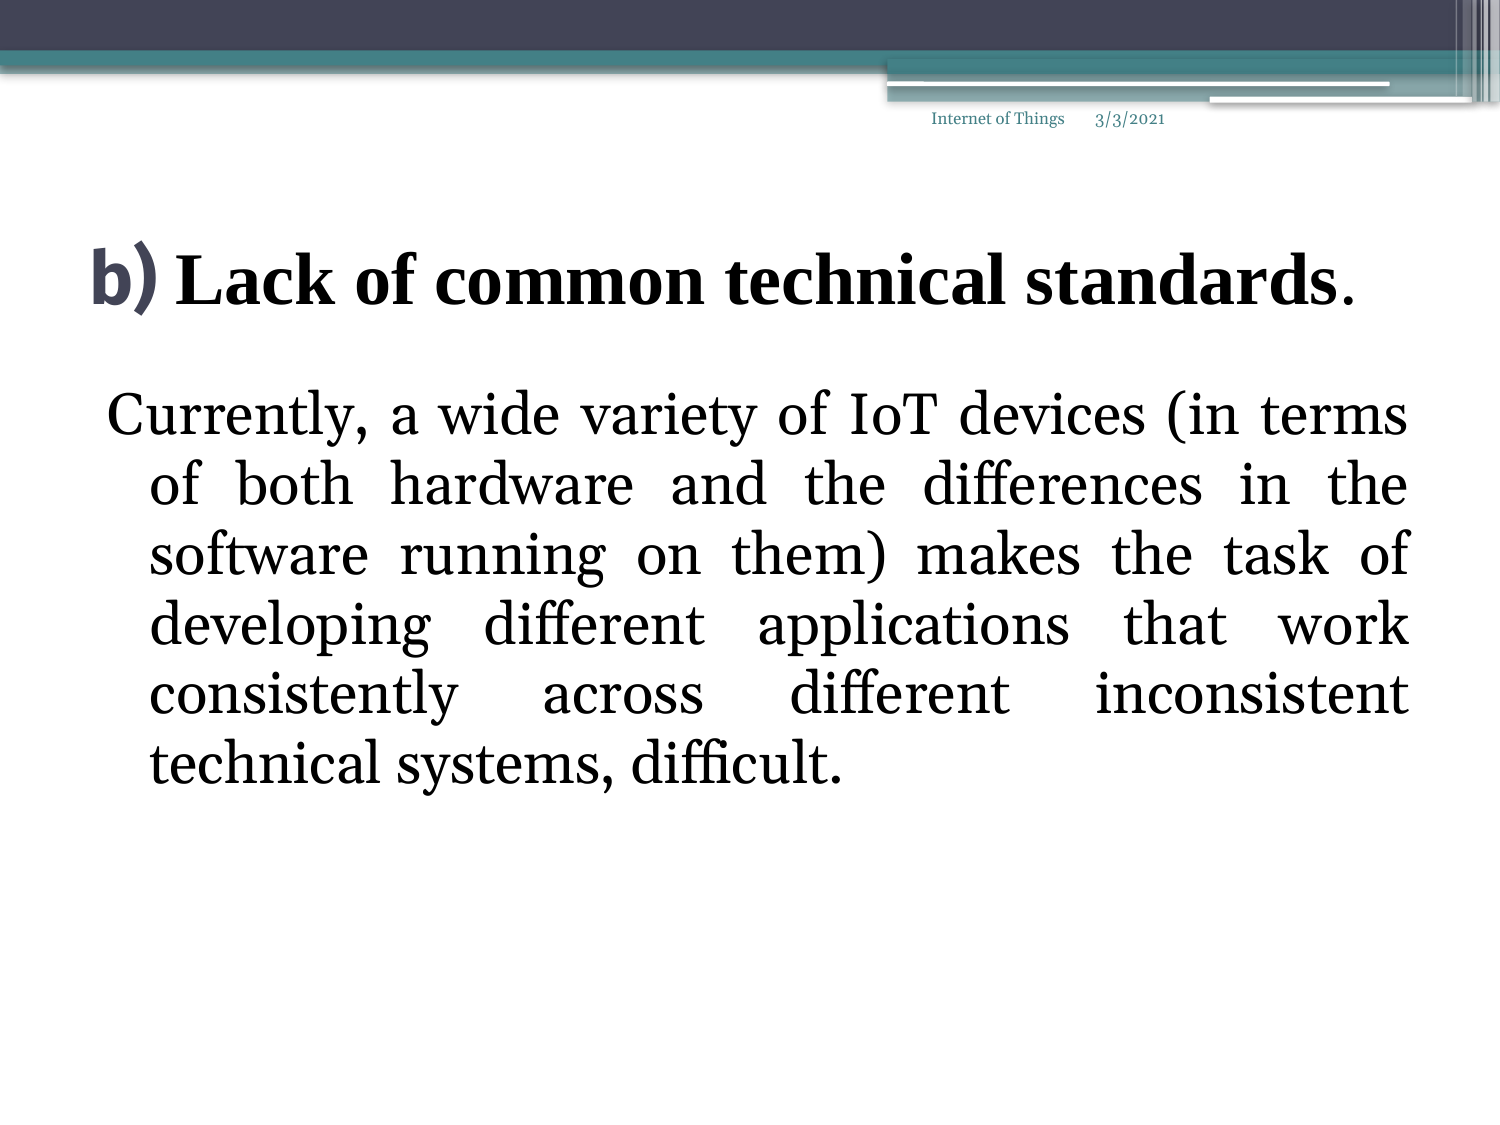

Internet of Things
3/3/2021
# b) Lack of common technical standards.
Currently, a wide variety of IoT devices (in terms of both hardware and the differences in the software running on them) makes the task of developing different applications that work consistently across different inconsistent technical systems, difficult.